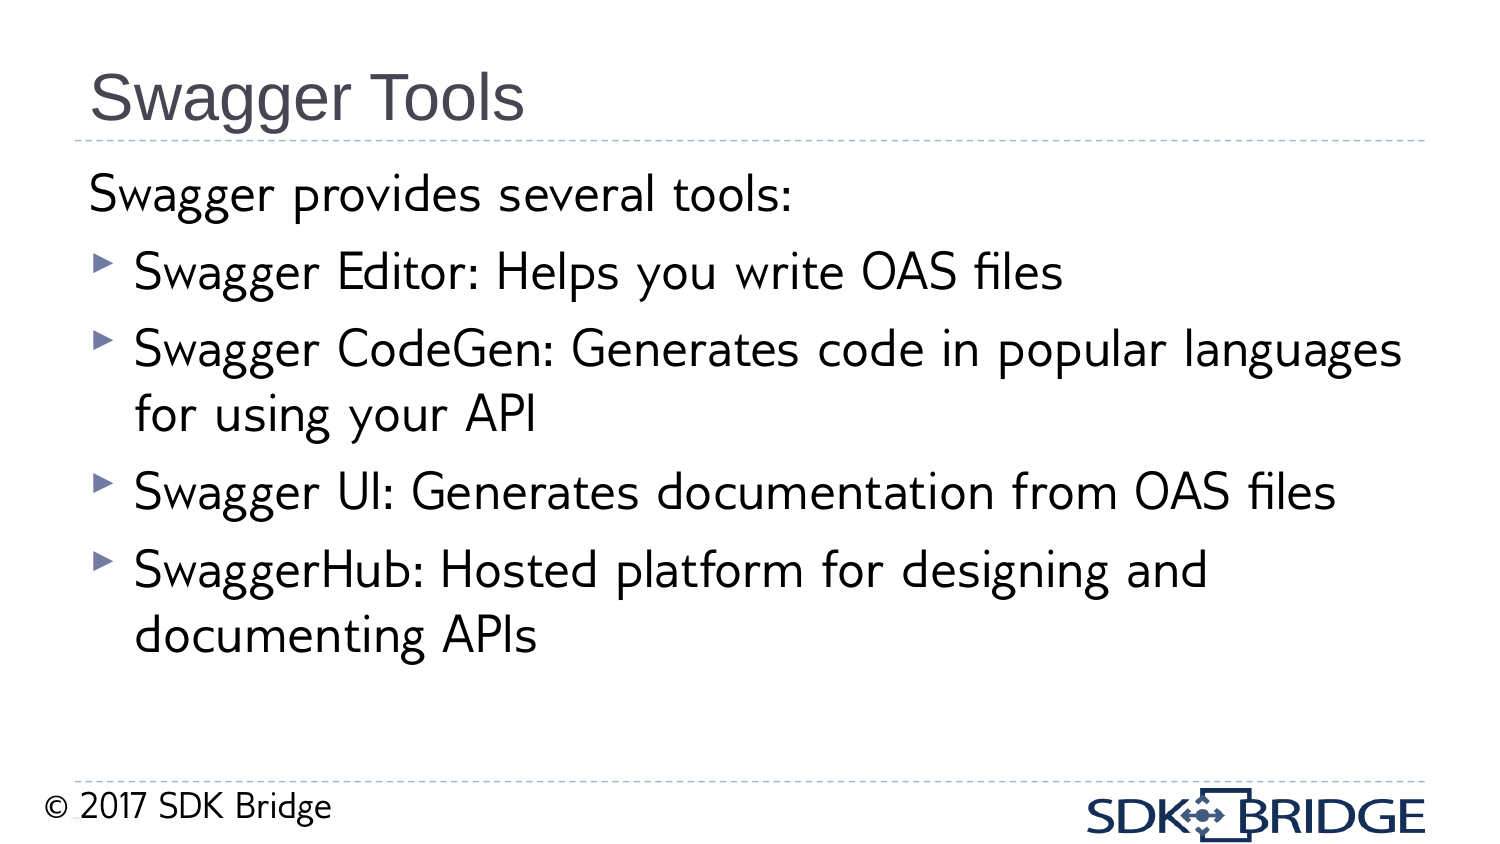

# Swagger Tools
Swagger provides several tools:
Swagger Editor: Helps you write OAS files
Swagger CodeGen: Generates code in popular languages for using your API
Swagger UI: Generates documentation from OAS files
SwaggerHub: Hosted platform for designing and documenting APIs